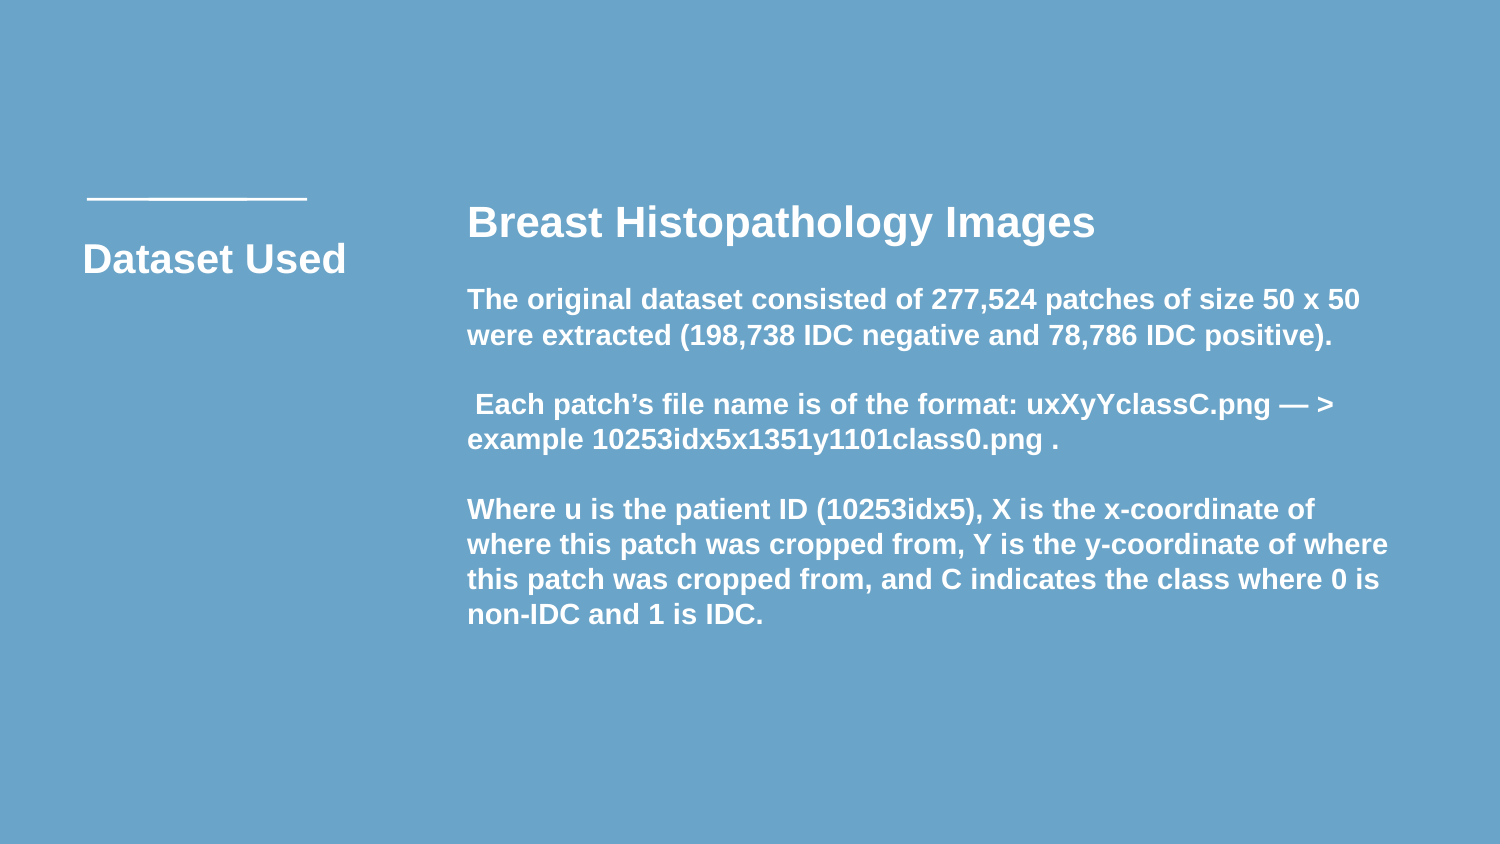

Breast Histopathology Images

The original dataset consisted of 277,524 patches of size 50 x 50 were extracted (198,738 IDC negative and 78,786 IDC positive).

 Each patch’s file name is of the format: uxXyYclassC.png — > example 10253idx5x1351y1101class0.png .

Where u is the patient ID (10253idx5), X is the x-coordinate of where this patch was cropped from, Y is the y-coordinate of where this patch was cropped from, and C indicates the class where 0 is non-IDC and 1 is IDC.
# Dataset Used